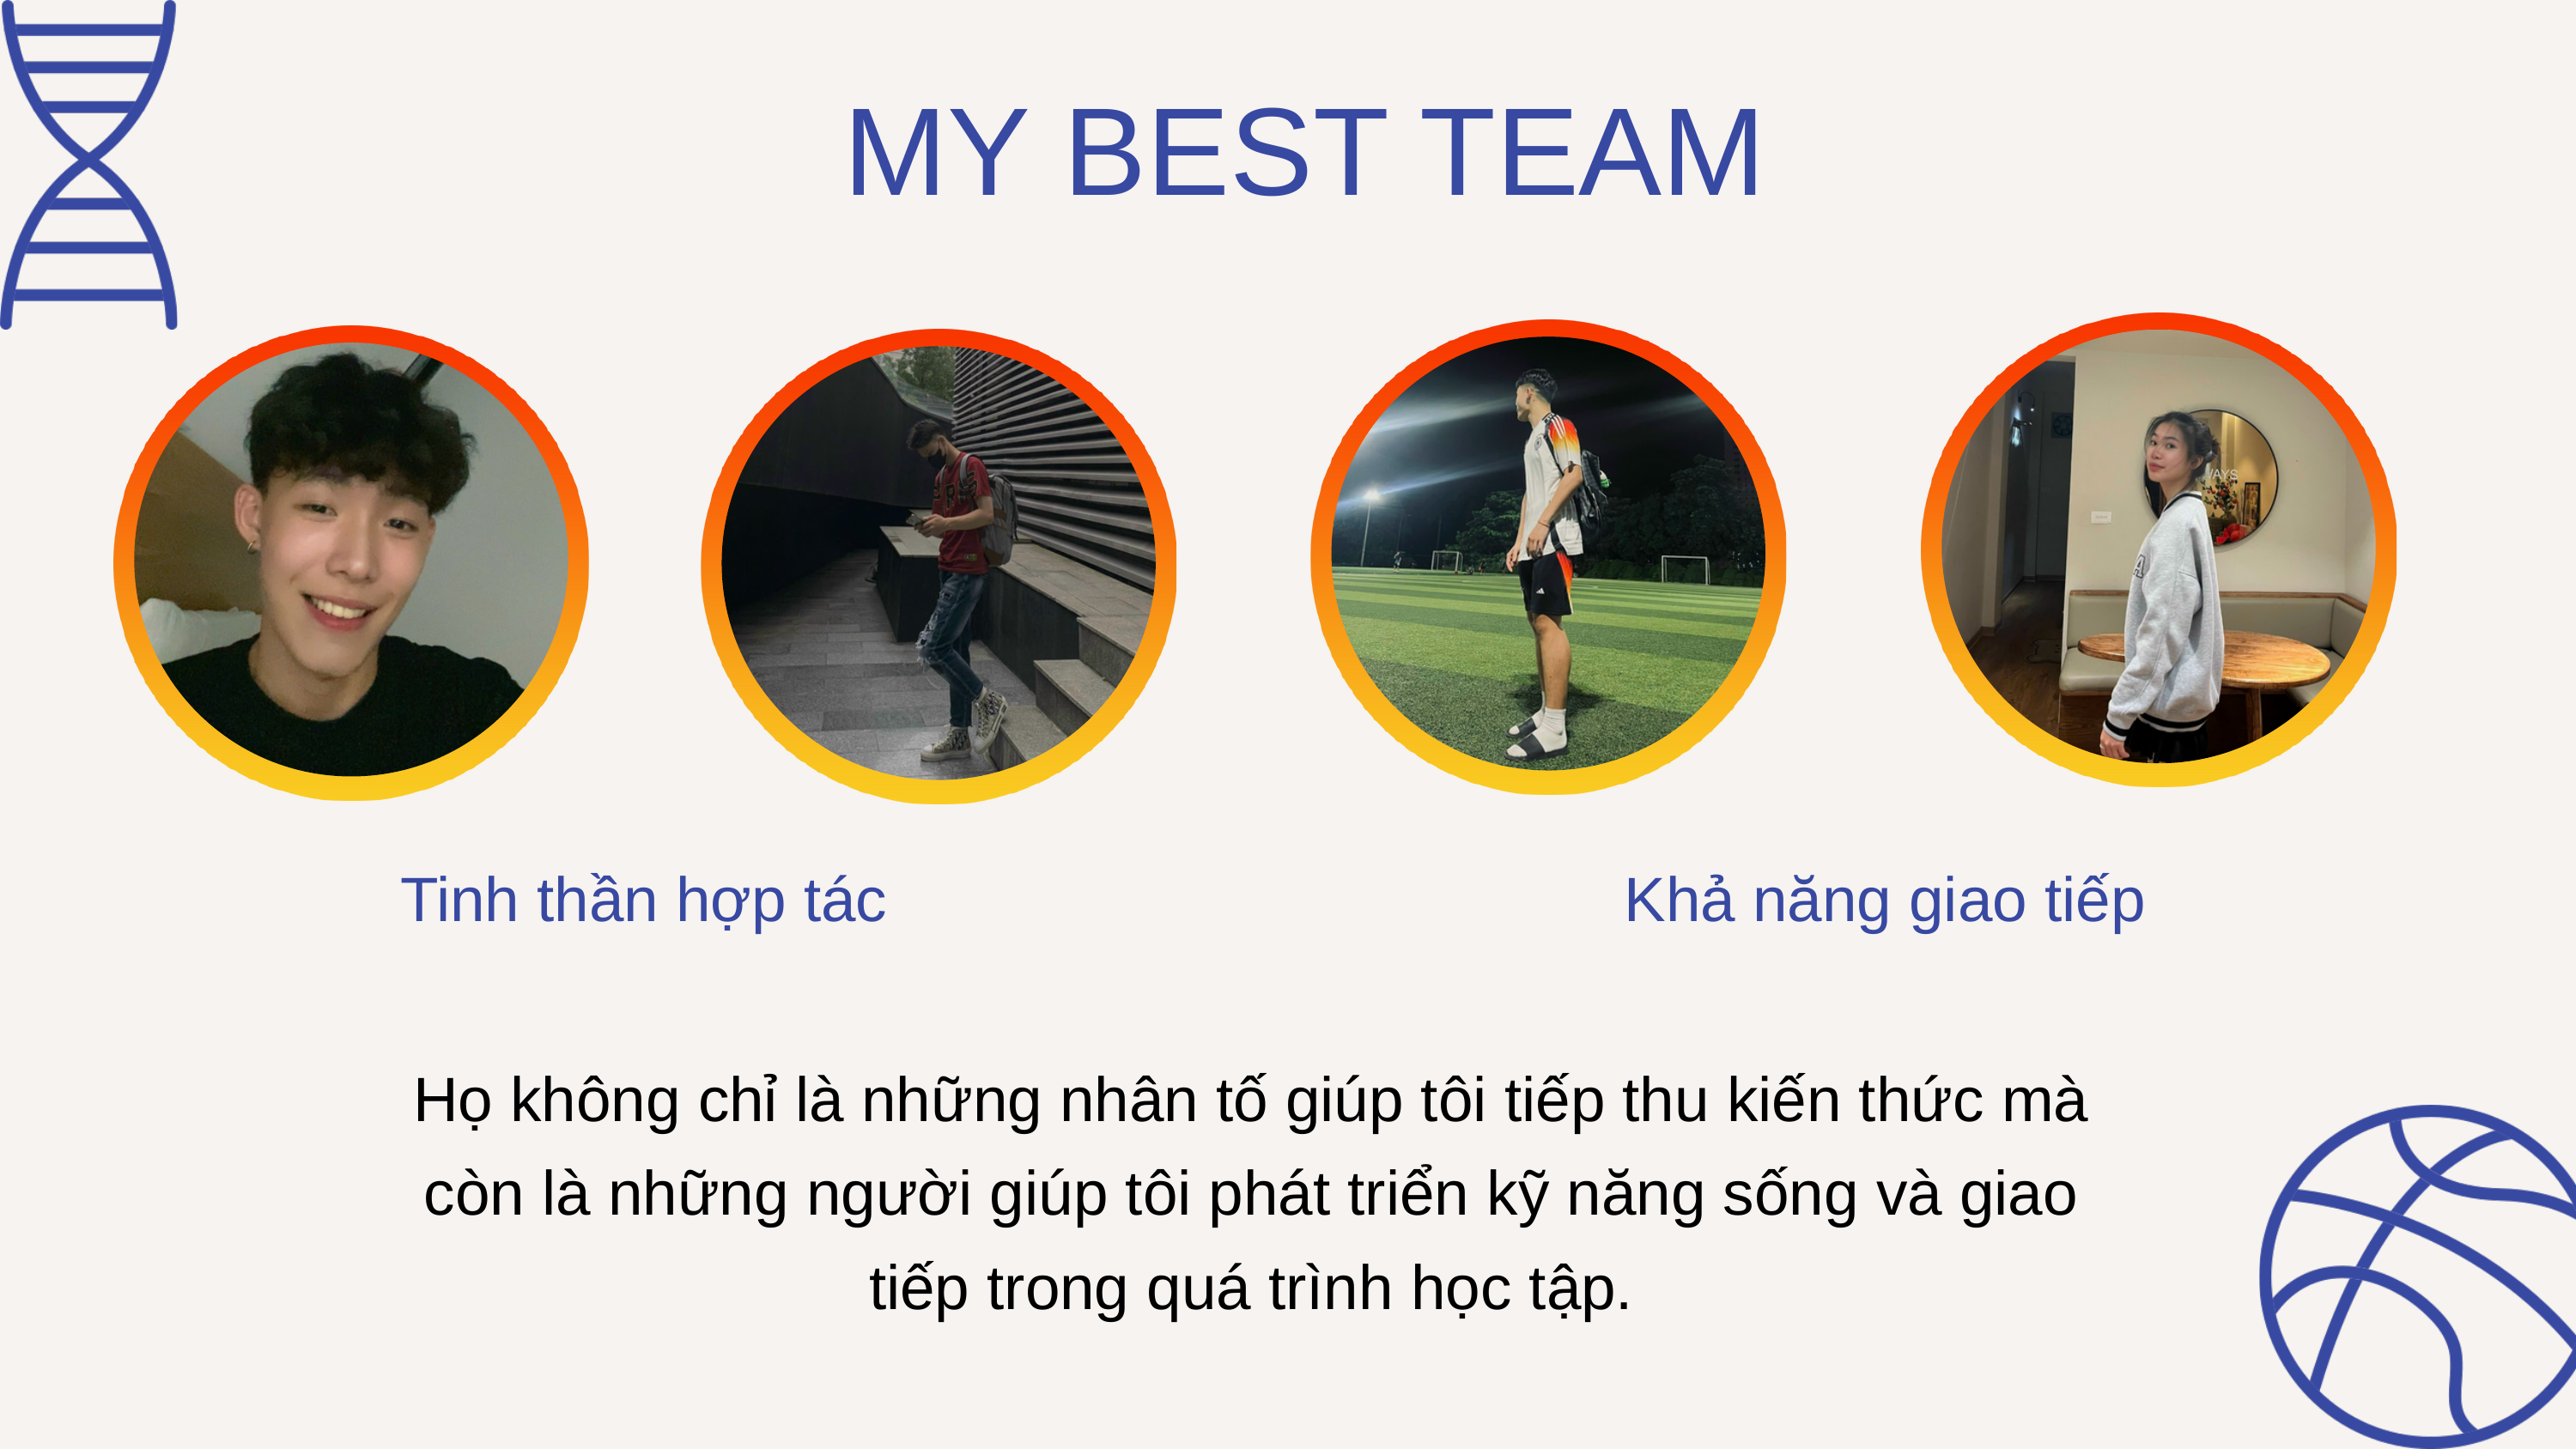

MY BEST TEAM

Tinh thần hợp tác
Khả năng giao tiếp
Họ không chỉ là những nhân tố giúp tôi tiếp thu kiến thức mà còn là những người giúp tôi phát triển kỹ năng sống và giao tiếp trong quá trình học tập.